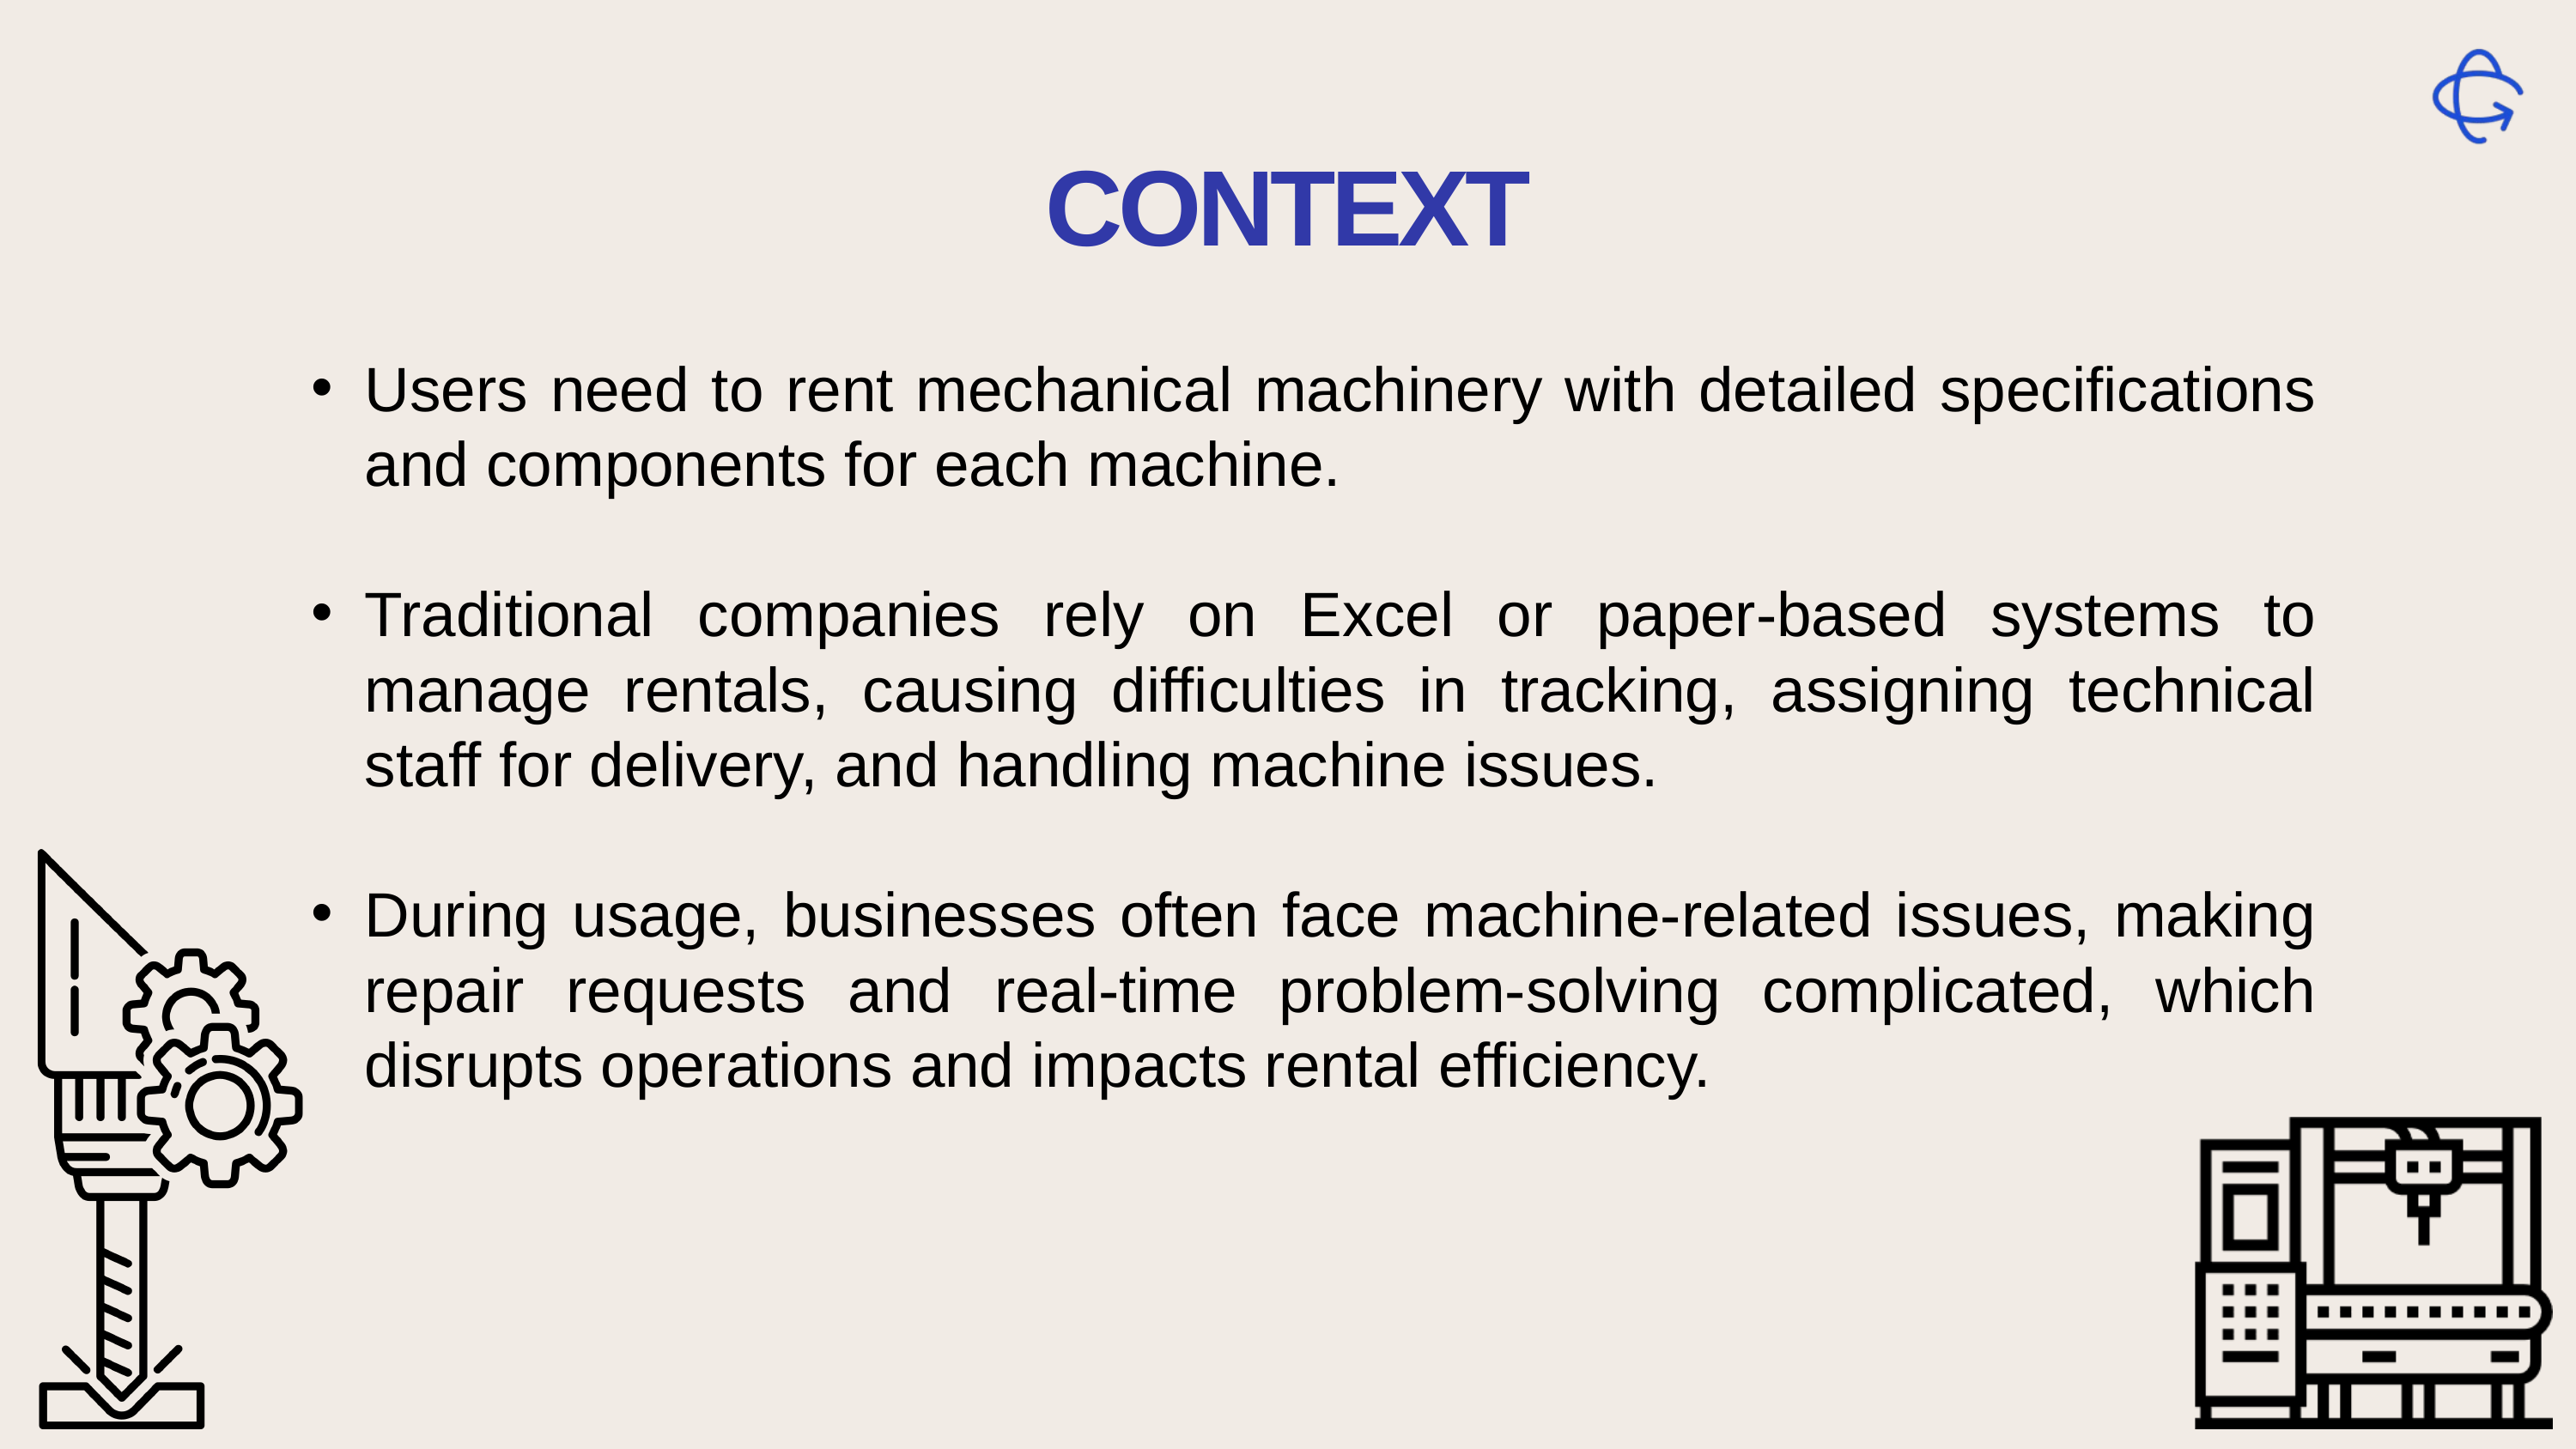

CONTEXT
Users need to rent mechanical machinery with detailed specifications and components for each machine.

Traditional companies rely on Excel or paper-based systems to manage rentals, causing difficulties in tracking, assigning technical staff for delivery, and handling machine issues.

During usage, businesses often face machine-related issues, making repair requests and real-time problem-solving complicated, which disrupts operations and impacts rental efficiency.